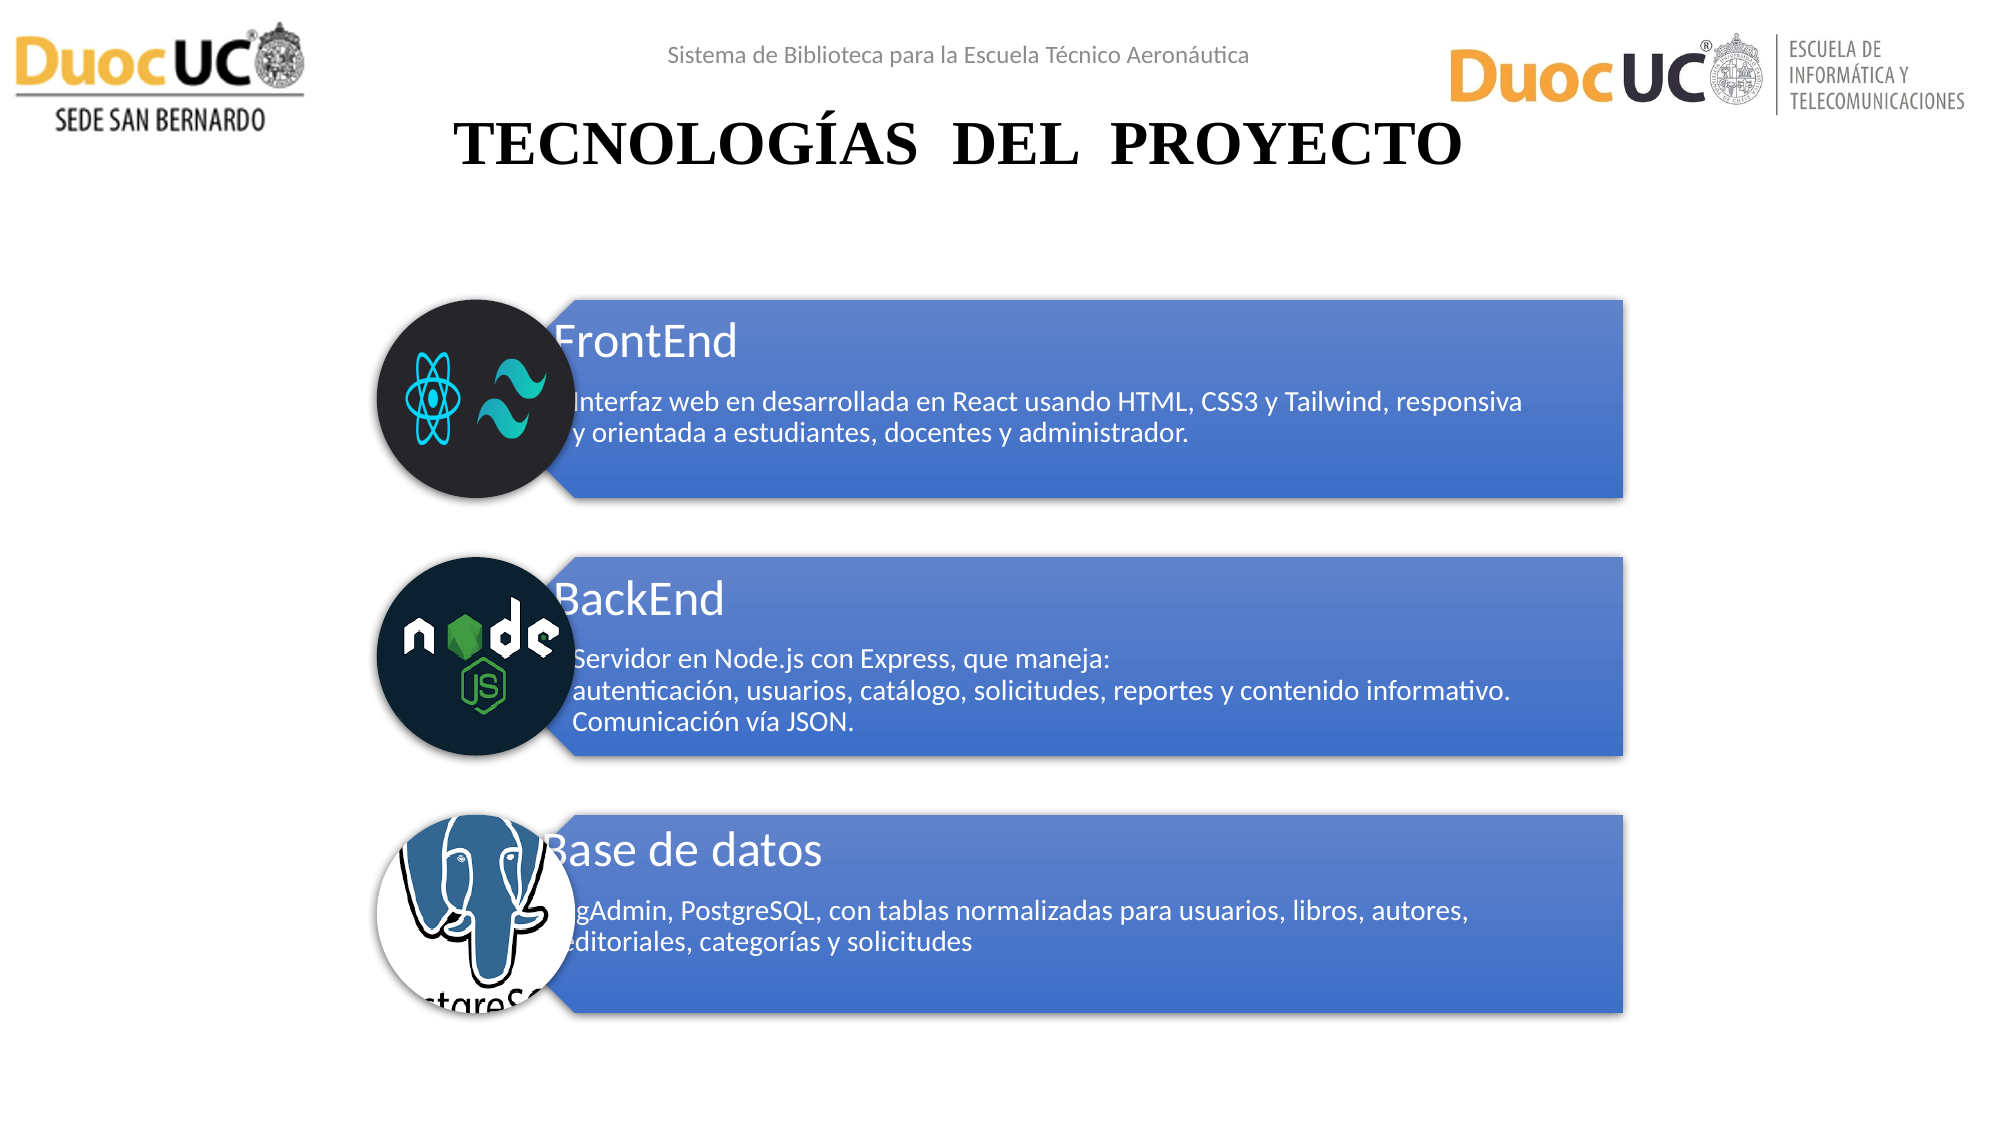

Sistema de Biblioteca para la Escuela Técnico Aeronáutica
# TECNOLOGÍAS DEL PROYECTO
FrontEnd
Interfaz web en desarrollada en React usando HTML, CSS3 y Tailwind, responsiva y orientada a estudiantes, docentes y administrador.
BackEnd
Servidor en Node.js con Express, que maneja:
autenticación, usuarios, catálogo, solicitudes, reportes y contenido informativo.
Comunicación vía JSON.
Base de datos
pgAdmin, PostgreSQL, con tablas normalizadas para usuarios, libros, autores, editoriales, categorías y solicitudes